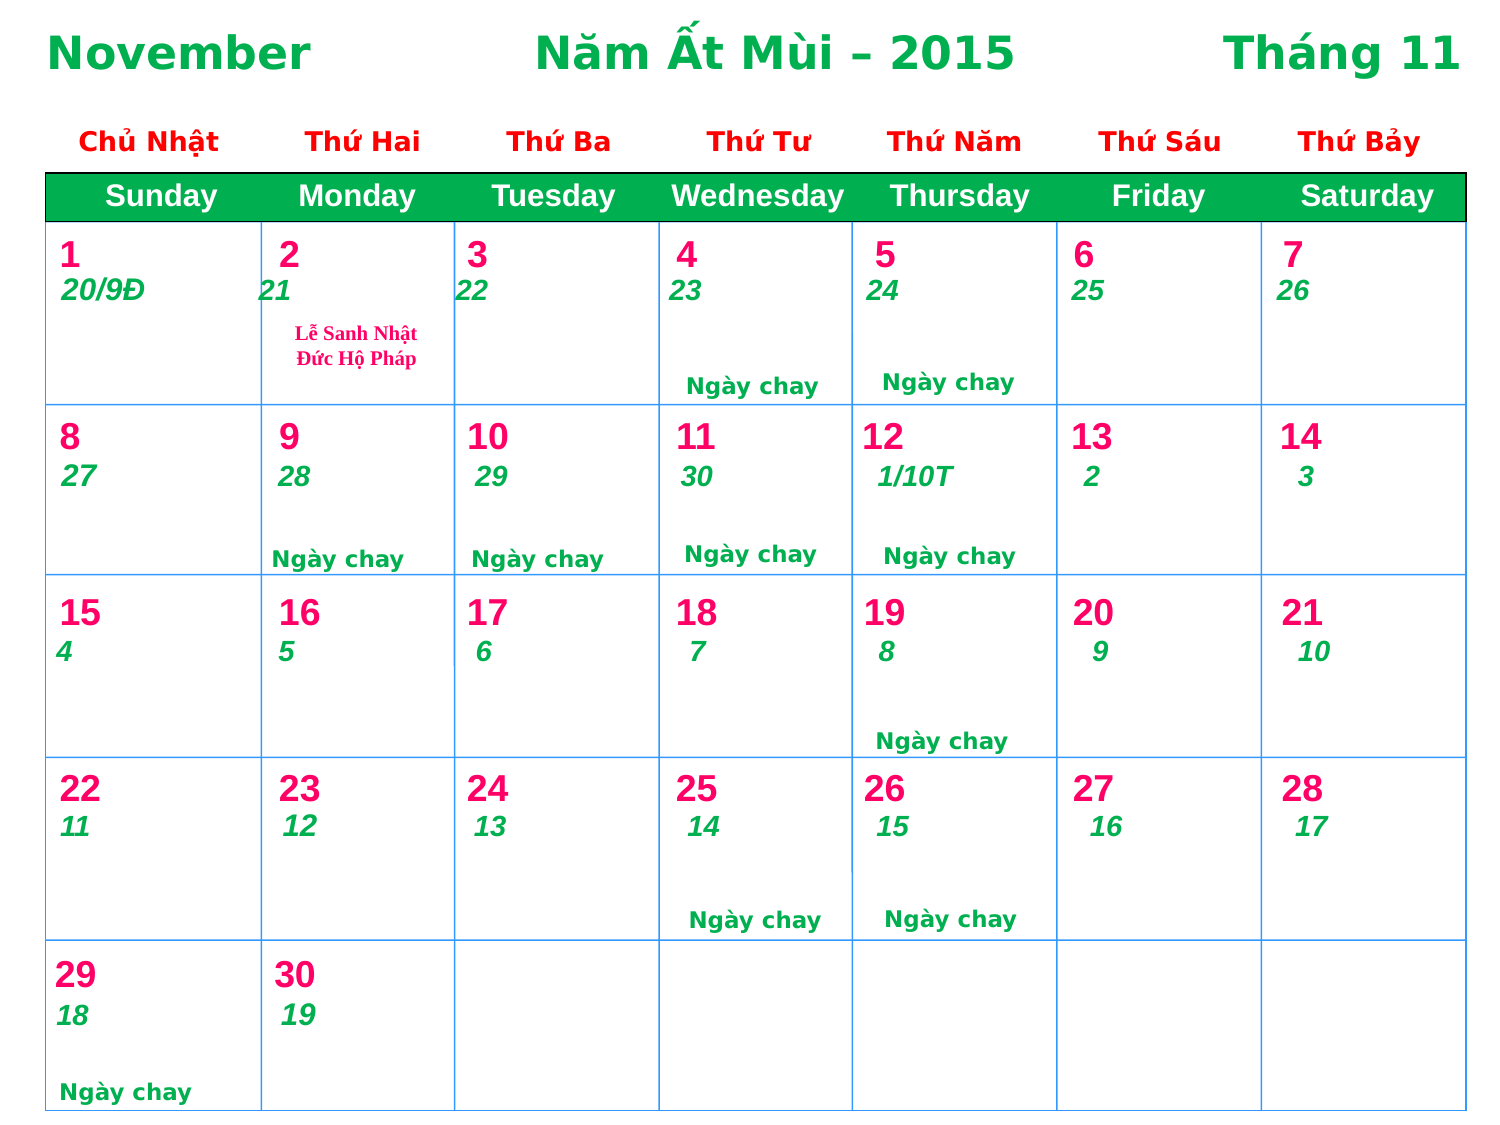

November              Năm Ất Mùi – 2015             Tháng 11
     Chủ Nhật         Thứ Hai         Thứ Ba          Thứ Tư        Thứ Năm        Thứ Sáu        Thứ Bảy
Monday
Tuesday
Wednesday
Thursday
Friday
Saturday
Sunday

1                   2                3                  4                 5                 6                  7
    20/9Đ 	          21                    22                      23                    24                     25                     26
Lễ Sanh Nhật
Đức Hộ Pháp
Ngày chay
Ngày chay

8                   9                10                11              12                13                14
    27                      28                    29                     30                    1/10T                2                        3
Ngày chay
Ngày chay
Ngày chay
Ngày chay

15                 16              17                18              19                20                21
  4                         5                      6                        7                     8                        9                       10
Ngày chay
22                 23              24                25              26                27                28

 11                      12                   13                      14                   15                      16                     17
Ngày chay
Ngày chay

29                 30
  18                      19
Ngày chay